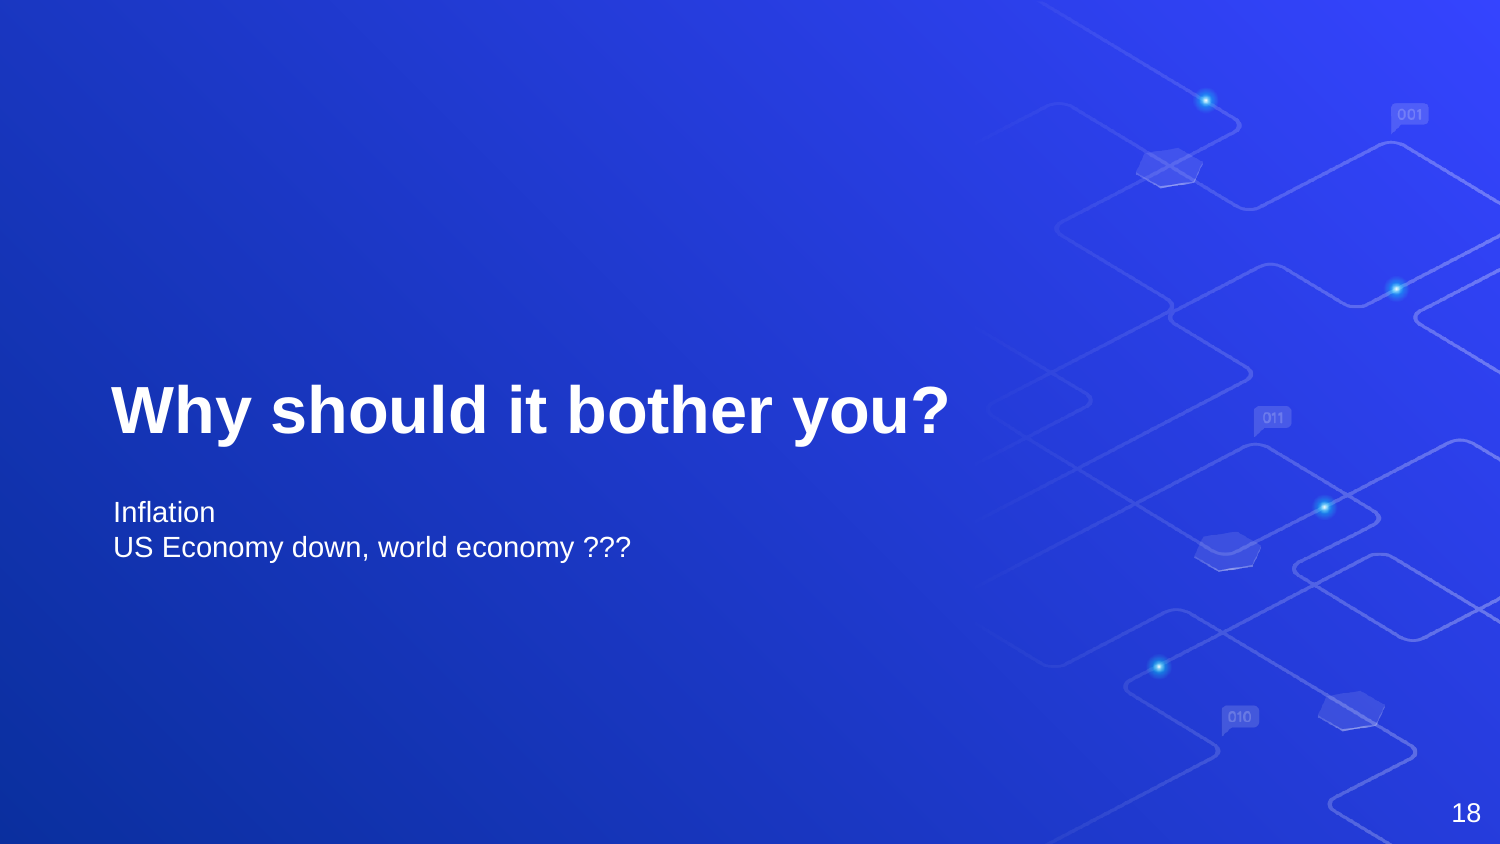

Why should it bother you?
Inflation
US Economy down, world economy ???
18